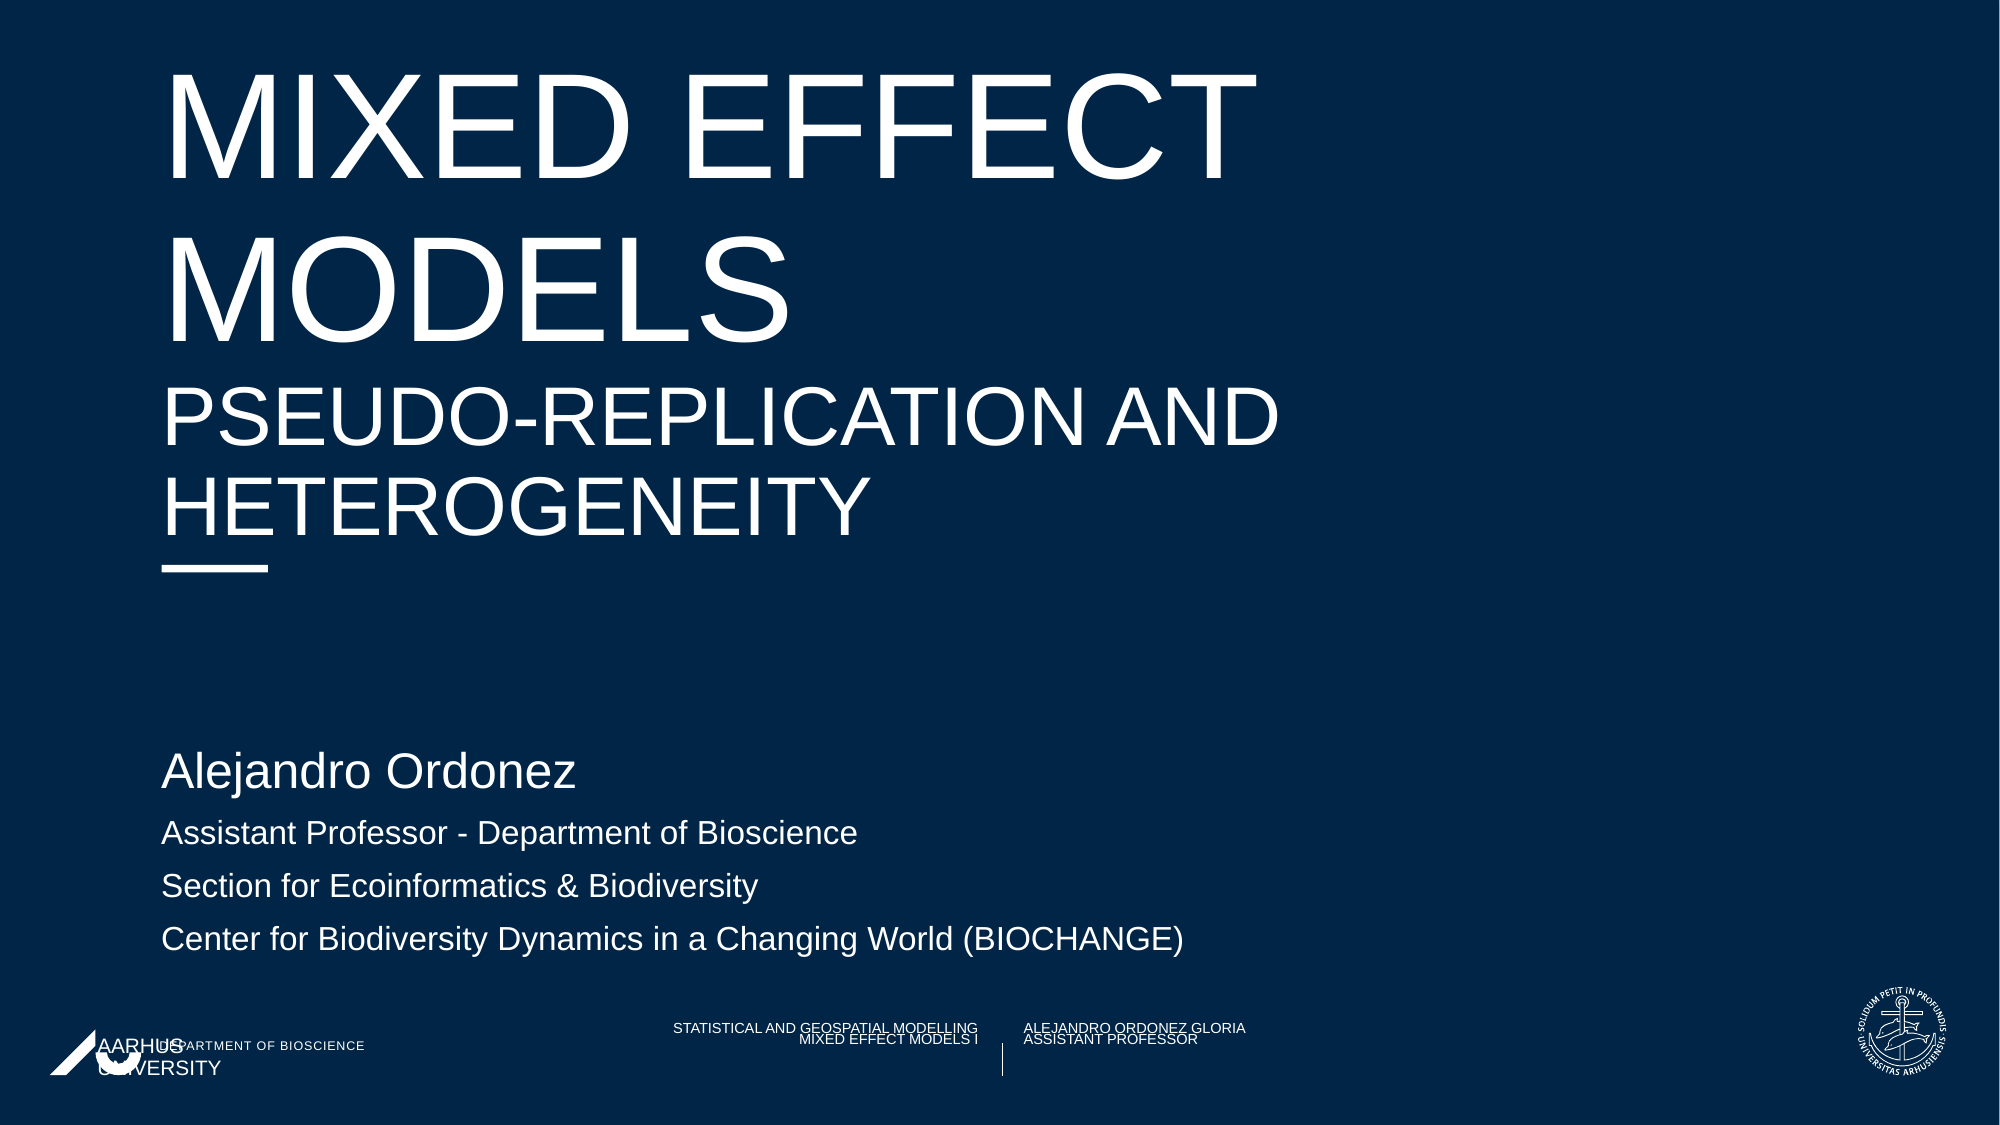

# mixed effect models pseudo-replication and heterogeneity
Alejandro Ordonez
Assistant Professor - Department of Bioscience
Section for Ecoinformatics & Biodiversity
Center for Biodiversity Dynamics in a Changing World (BIOCHANGE)